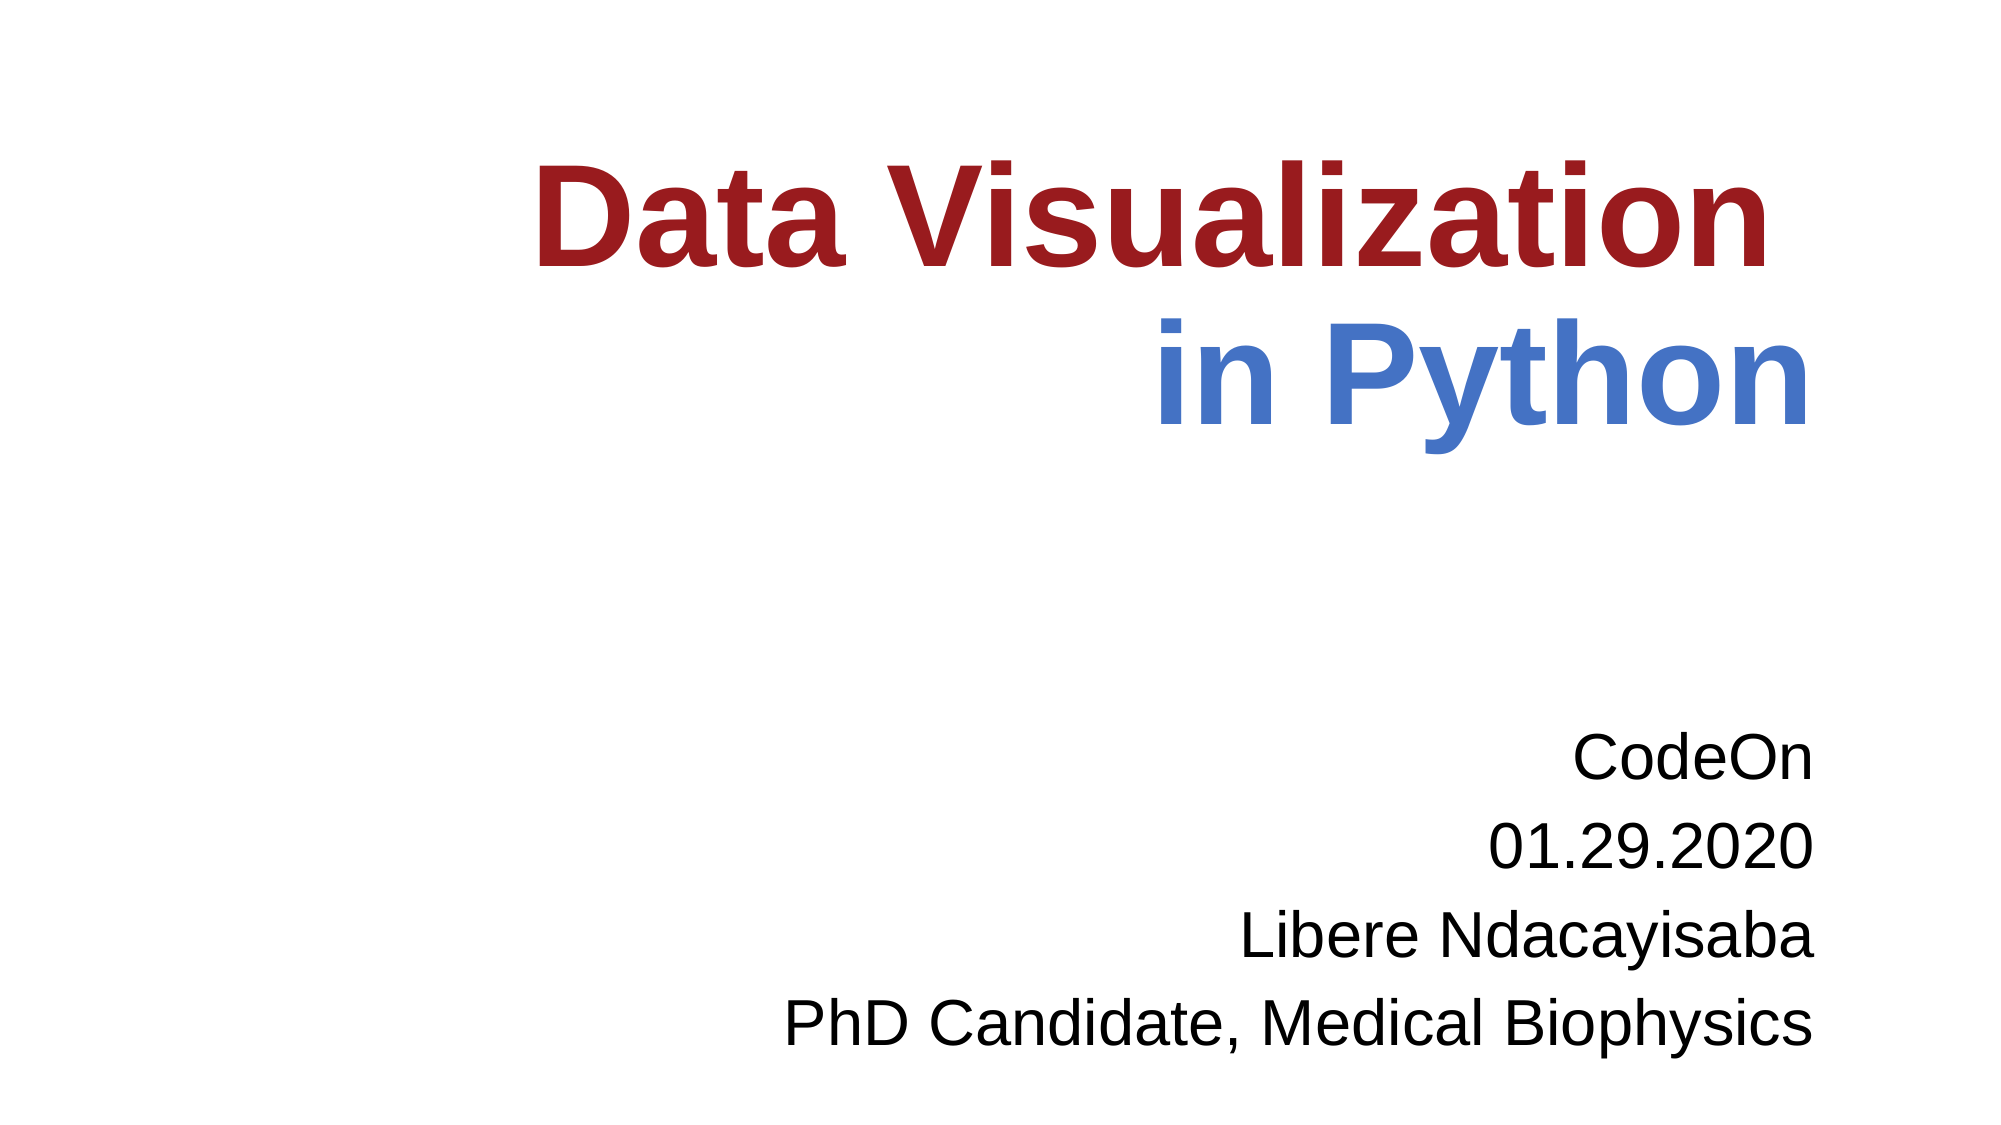

# Data Visualization in Python
CodeOn
01.29.2020
Libere Ndacayisaba
PhD Candidate, Medical Biophysics